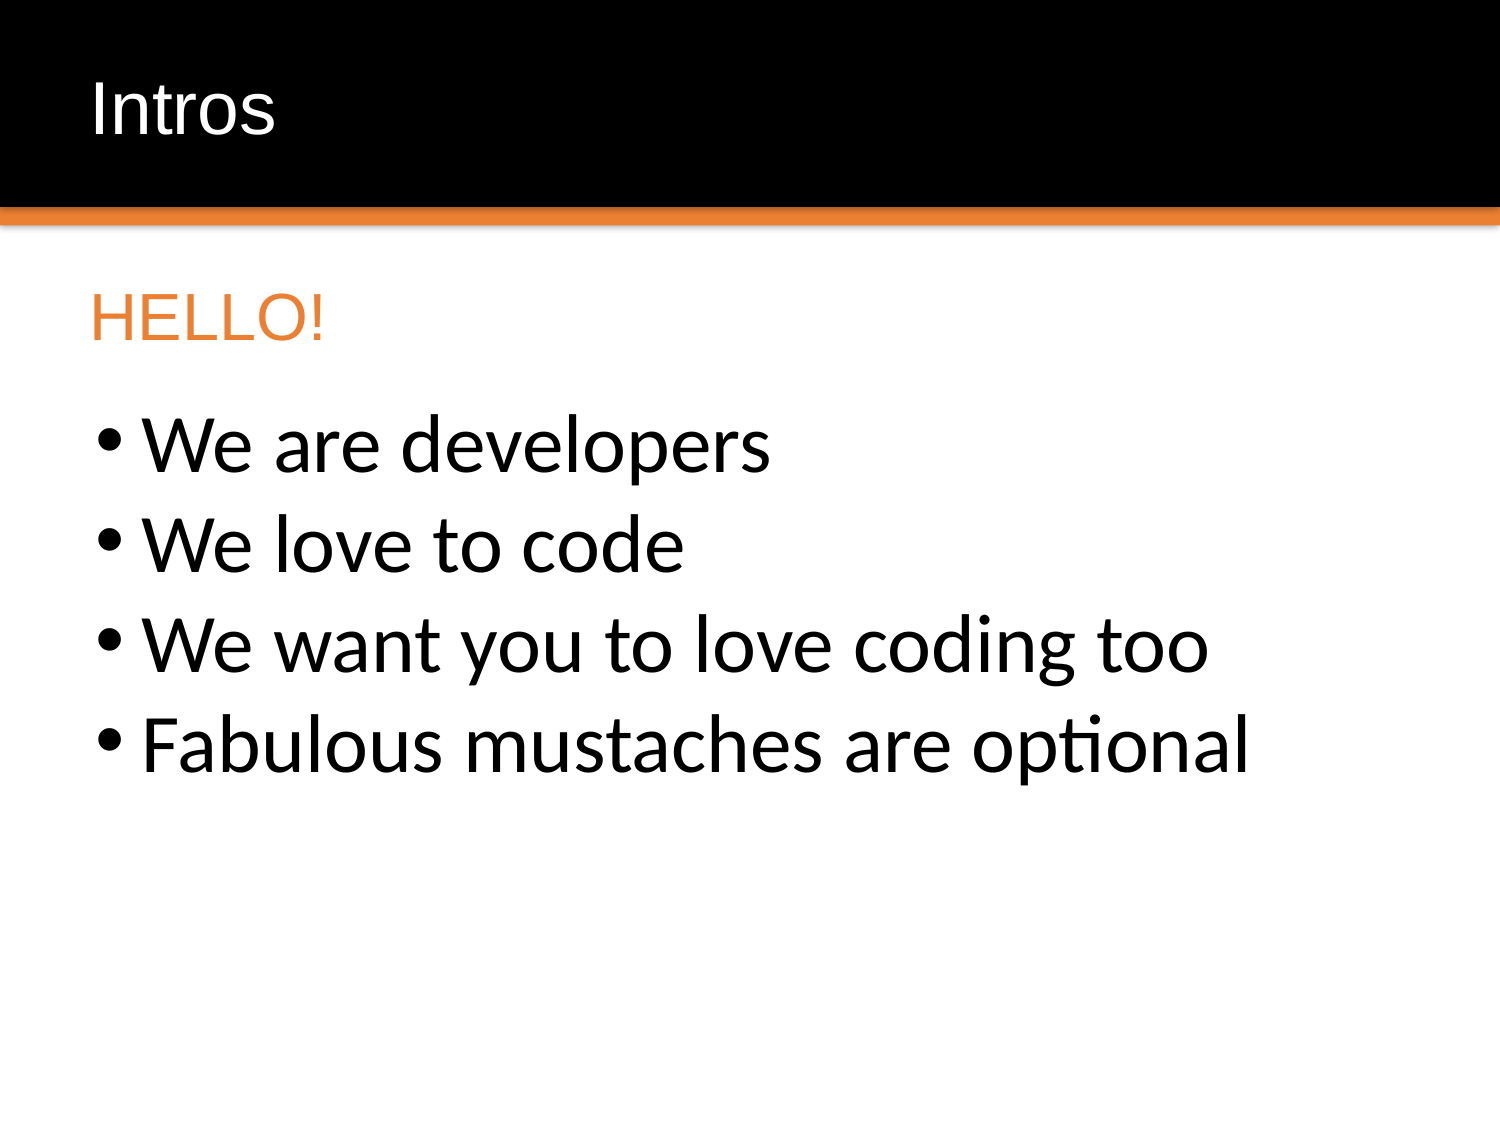

# Intros
HELLO!
We are developers
We love to code
We want you to love coding too
Fabulous mustaches are optional